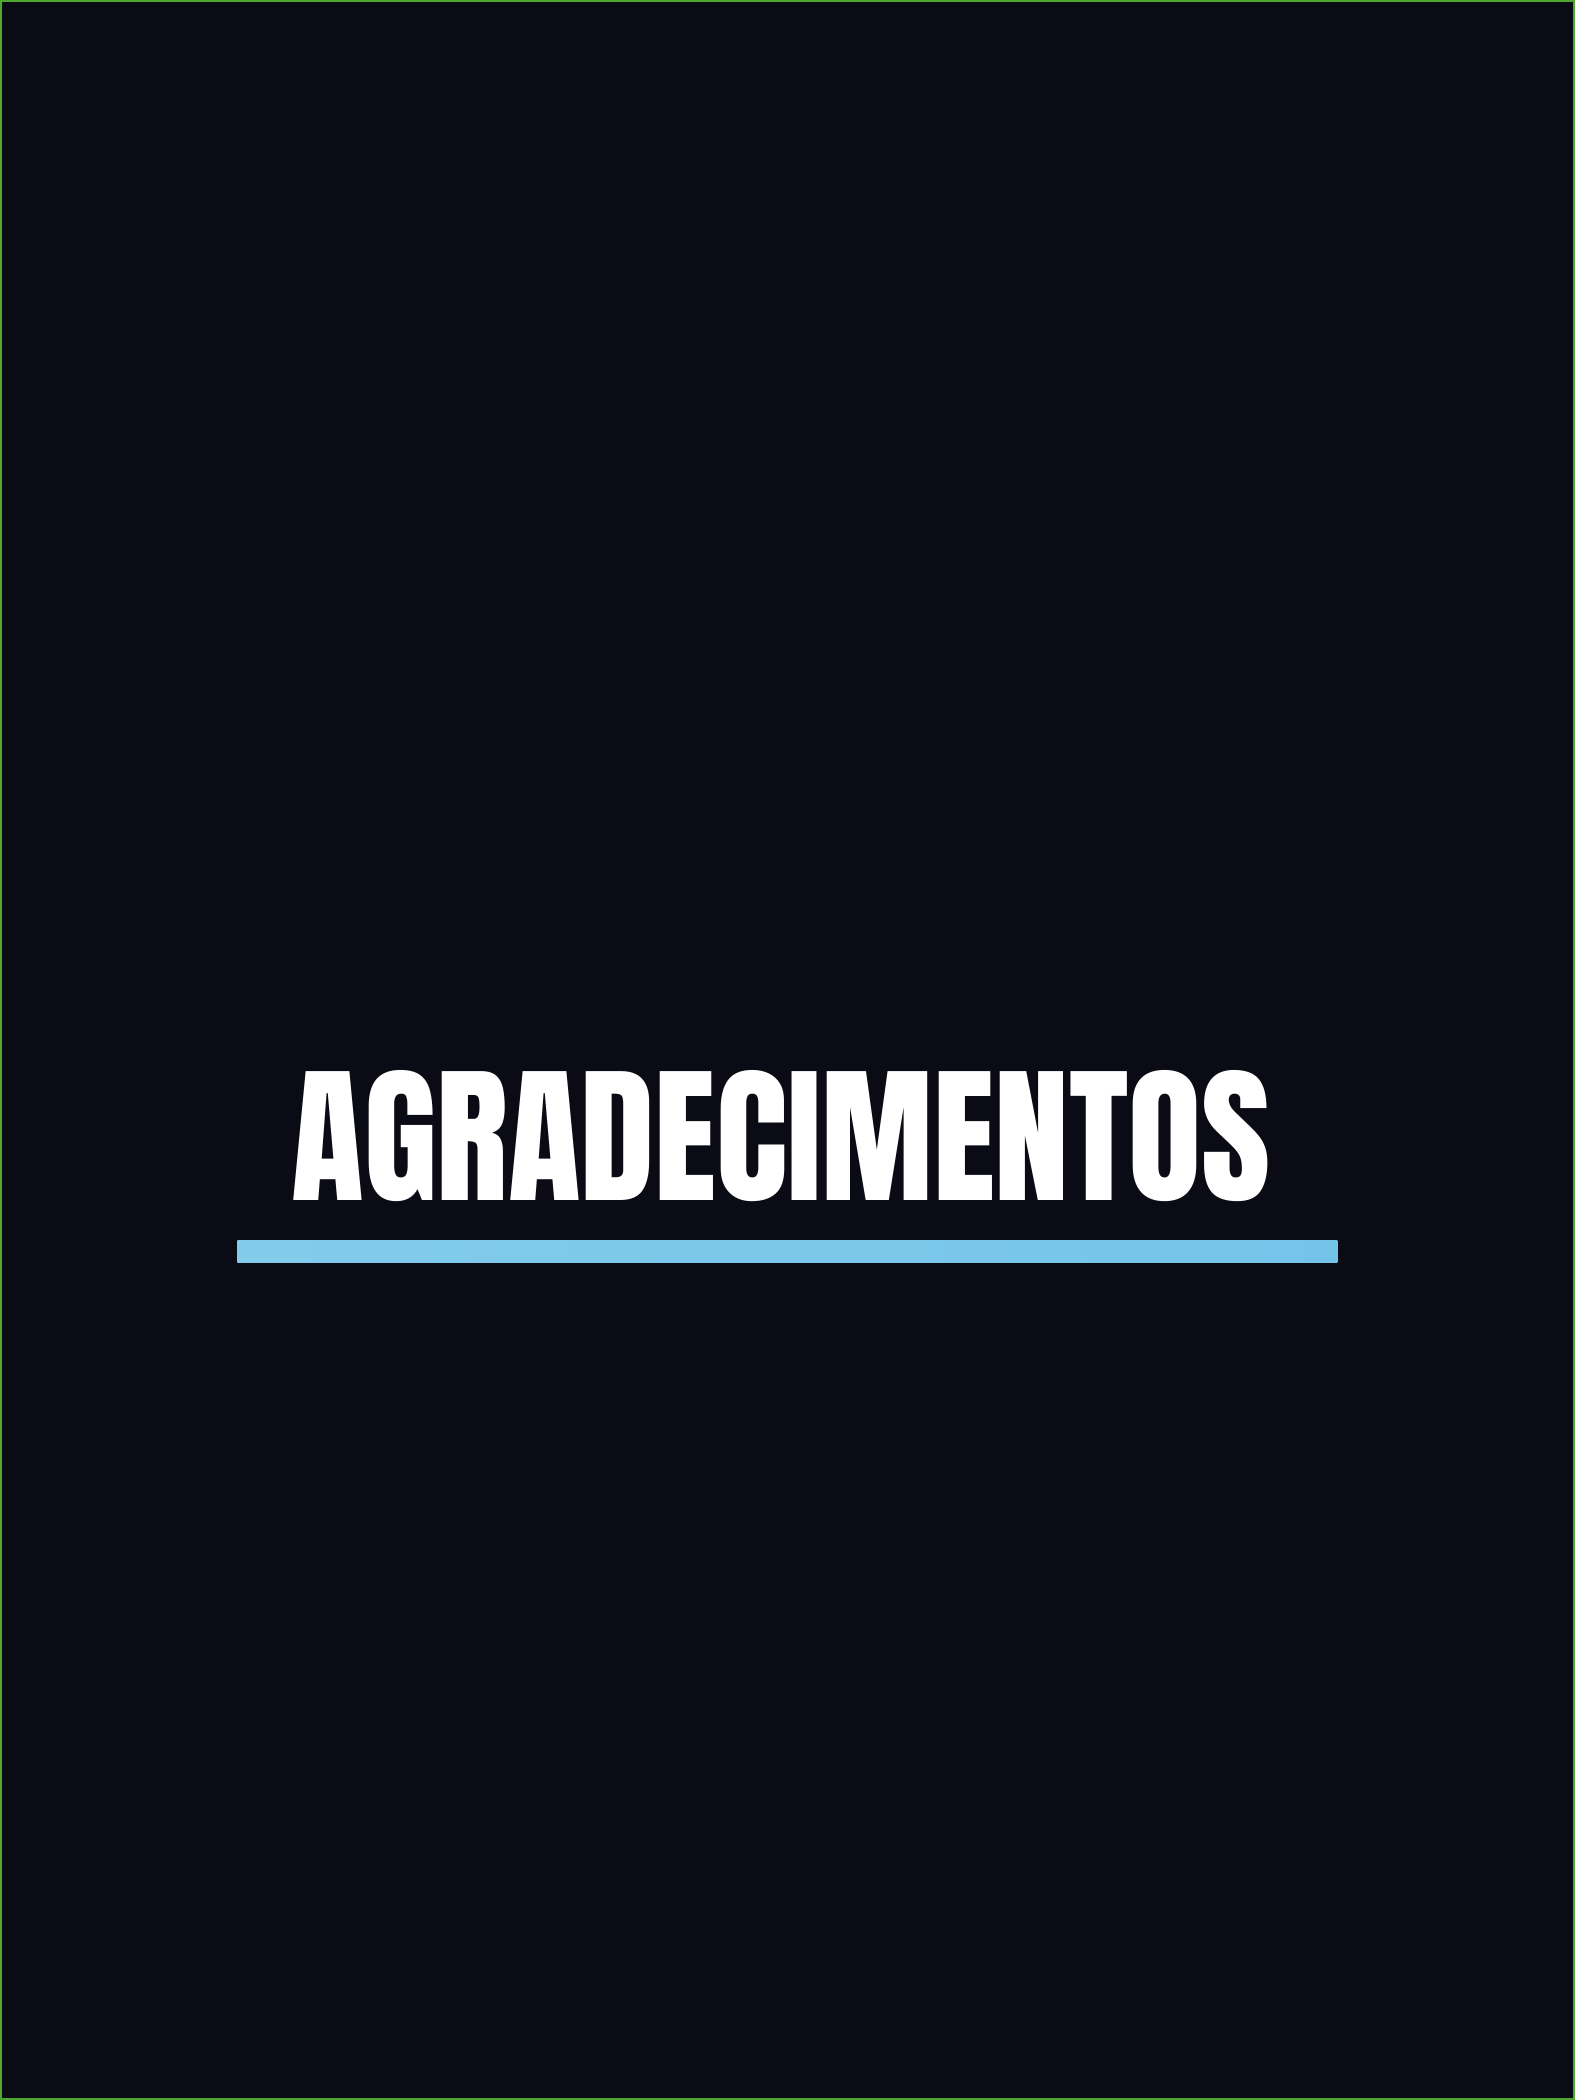

AGRADECIMENTOS

JAVA - MULTIPLATAFORMAS PARA OBSERVADORES - LUAN SILVA
18